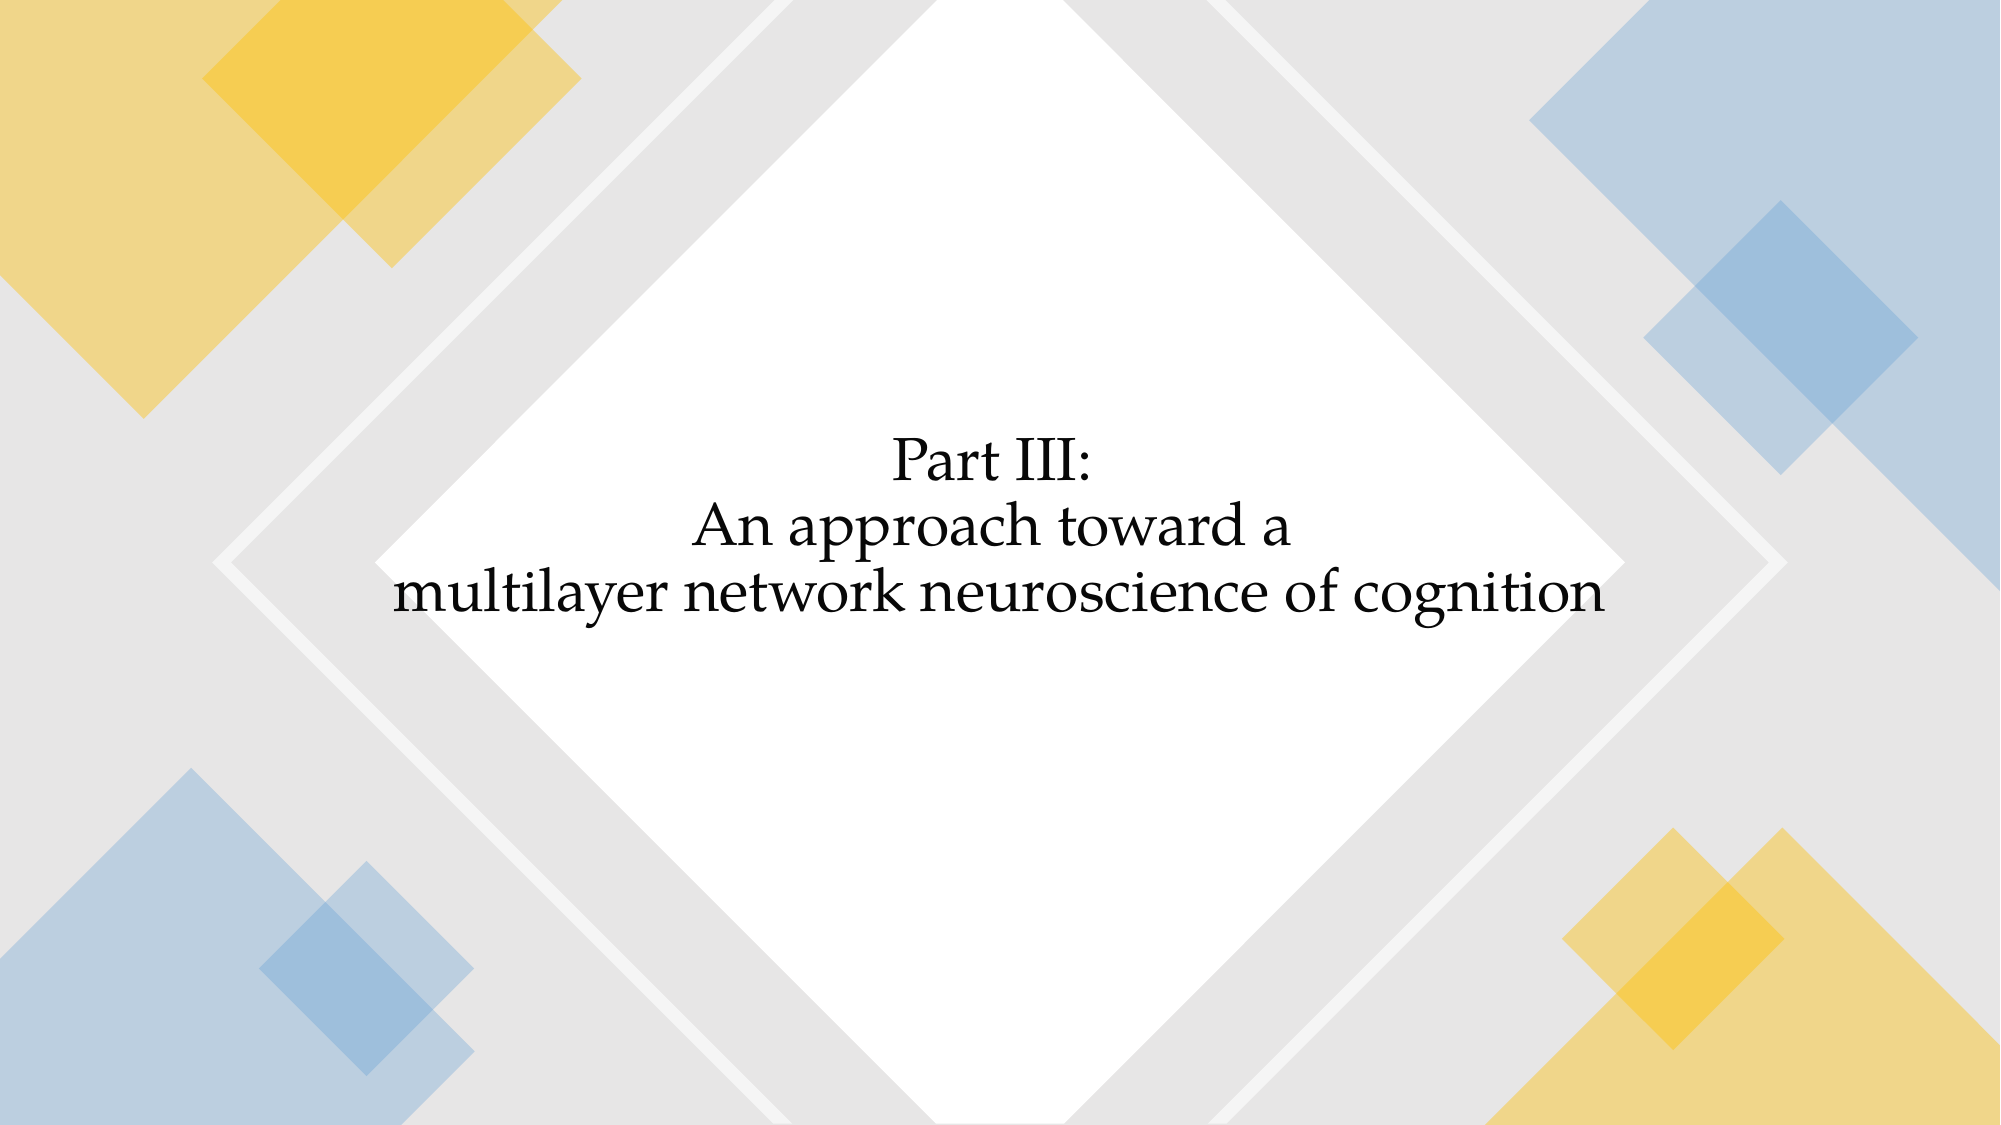

# Part III: An approach toward a multilayer network neuroscience of cognition